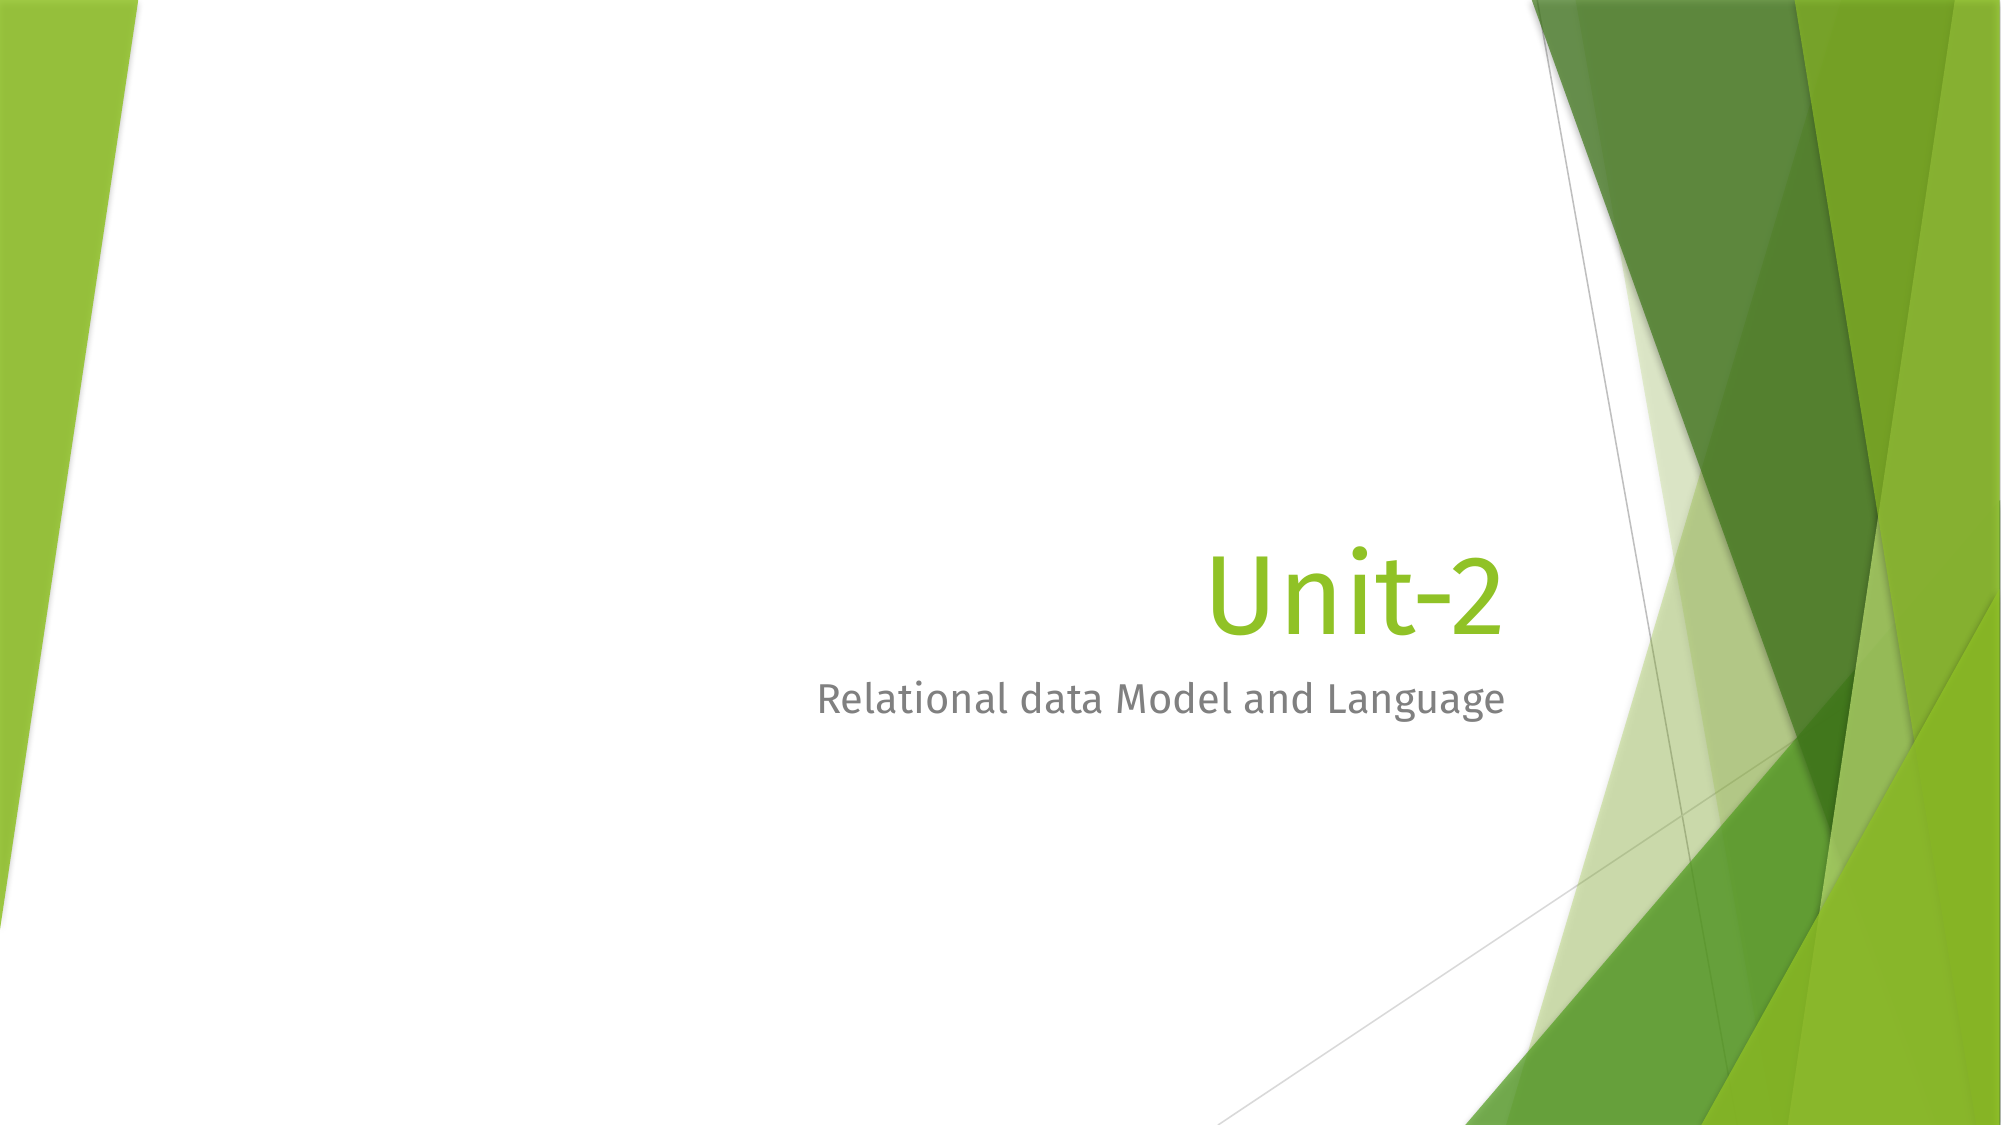

# Unit-2
Relational data Model and Language